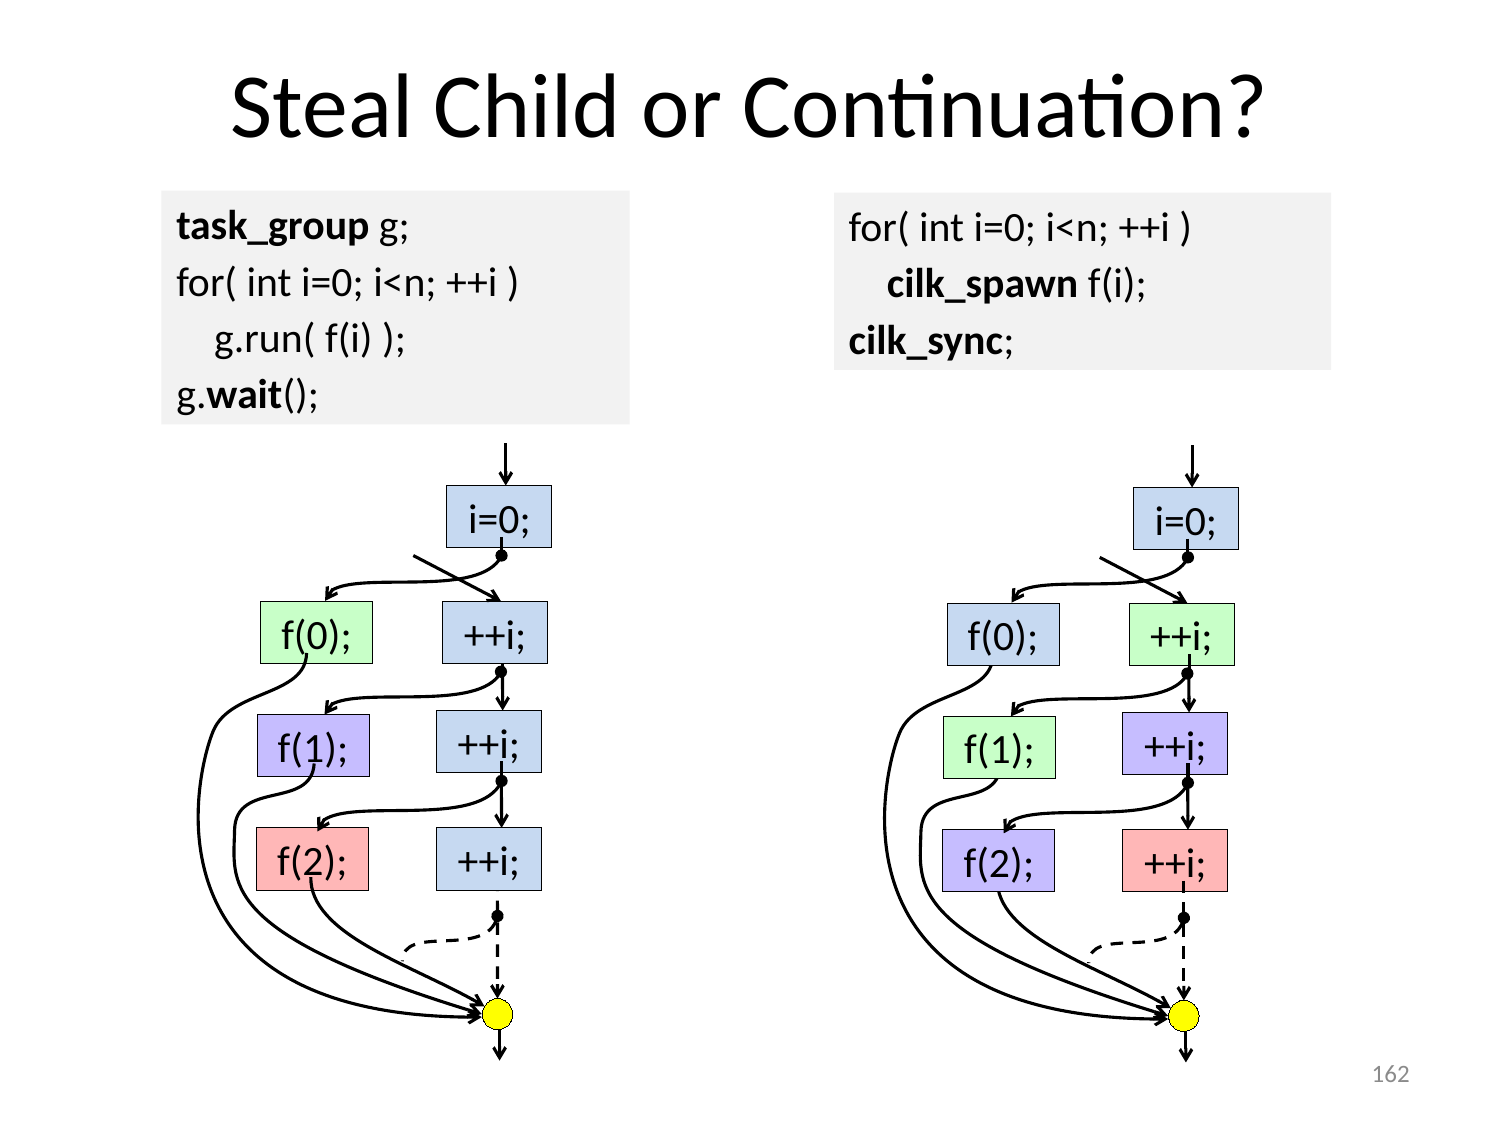

# Steal Child or Continuation?
task_group g;
for( int i=0; i<n; ++i )
    g.run( f(i) );
g.wait();
for( int i=0; i<n; ++i )
    cilk_spawn f(i);
cilk_sync;
i=0;
i=0;

++i;

f(0);
f(0);
++i;

++i;

f(1);

++i;
f(1);

++i;

f(2);
f(2);
++i;
162